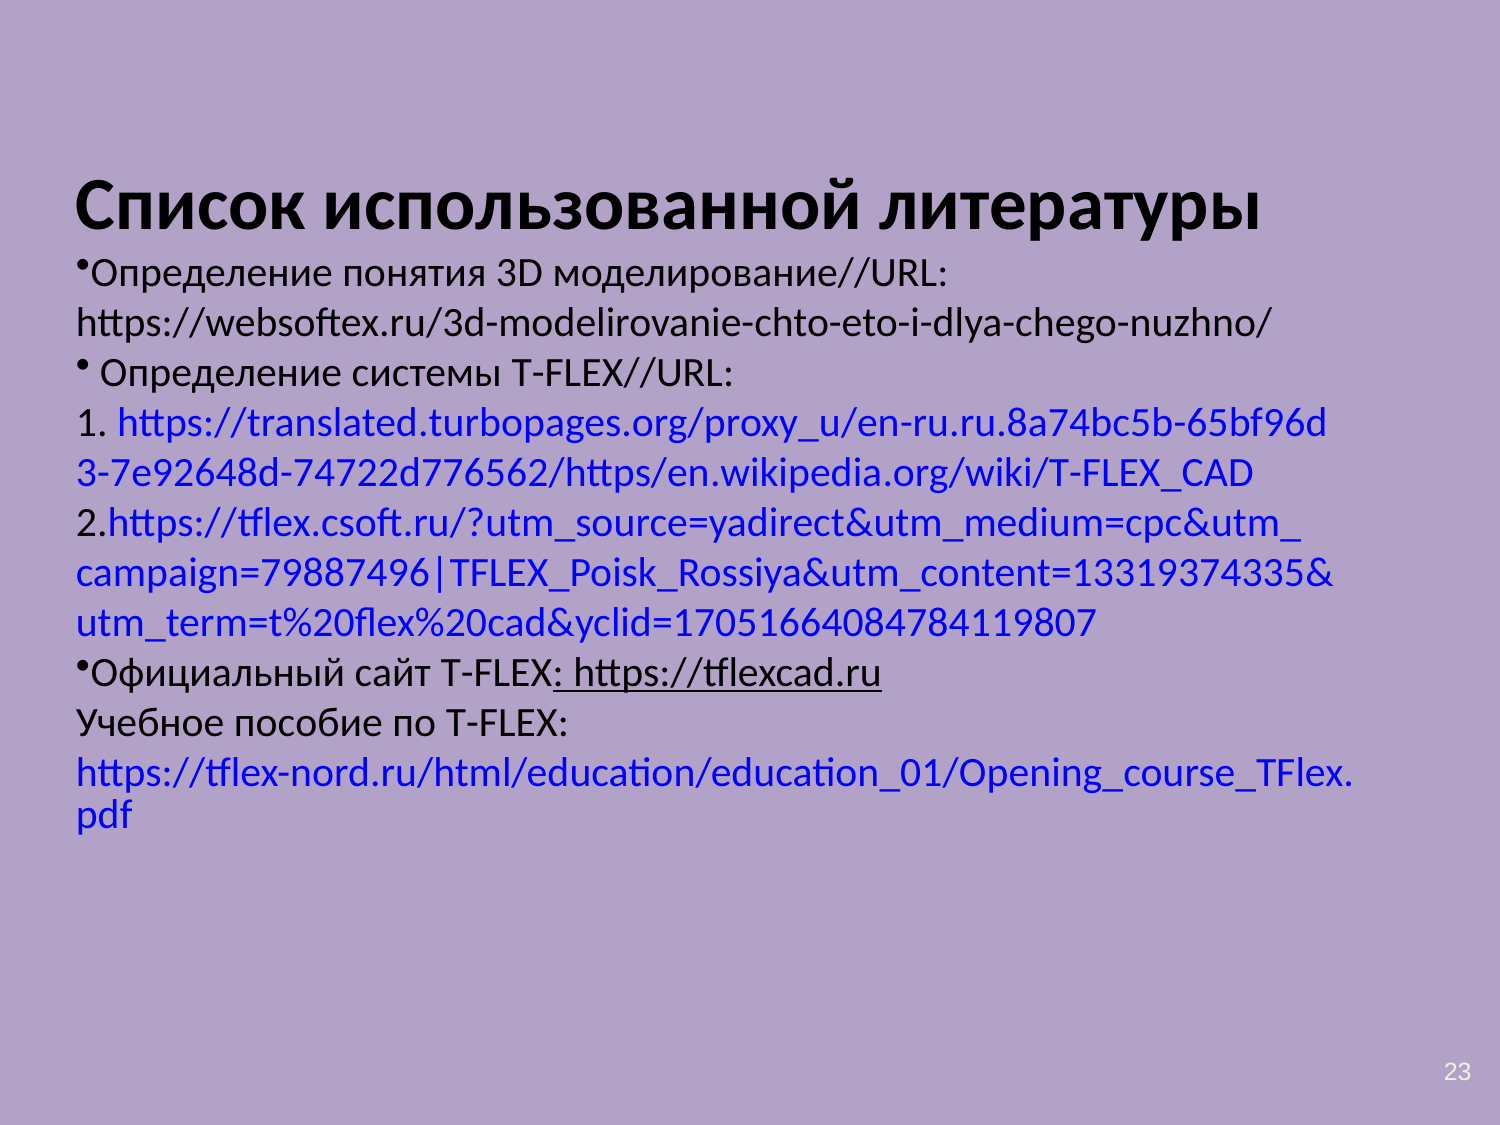

Список использованной литературы
Определение понятия 3D моделирование//URL:
https://websoftex.ru/3d-modelirovanie-chto-eto-i-dlya-chego-nuzhno/
 Определение системы T-FLEX//URL:
1. https://translated.turbopages.org/proxy_u/en-ru.ru.8a74bc5b-65bf96d3-7e92648d-74722d776562/https/en.wikipedia.org/wiki/T-FLEX_CAD
2.https://tflex.csoft.ru/?utm_source=yadirect&utm_medium=cpc&utm_campaign=79887496|TFLEX_Poisk_Rossiya&utm_content=13319374335&utm_term=t%20flex%20cad&yclid=17051664084784119807
Официальный сайт T-FLEX: https://tflexcad.ru
Учебное пособие по T-FLEX: https://tflex-nord.ru/html/education/education_01/Opening_course_TFlex.pdf